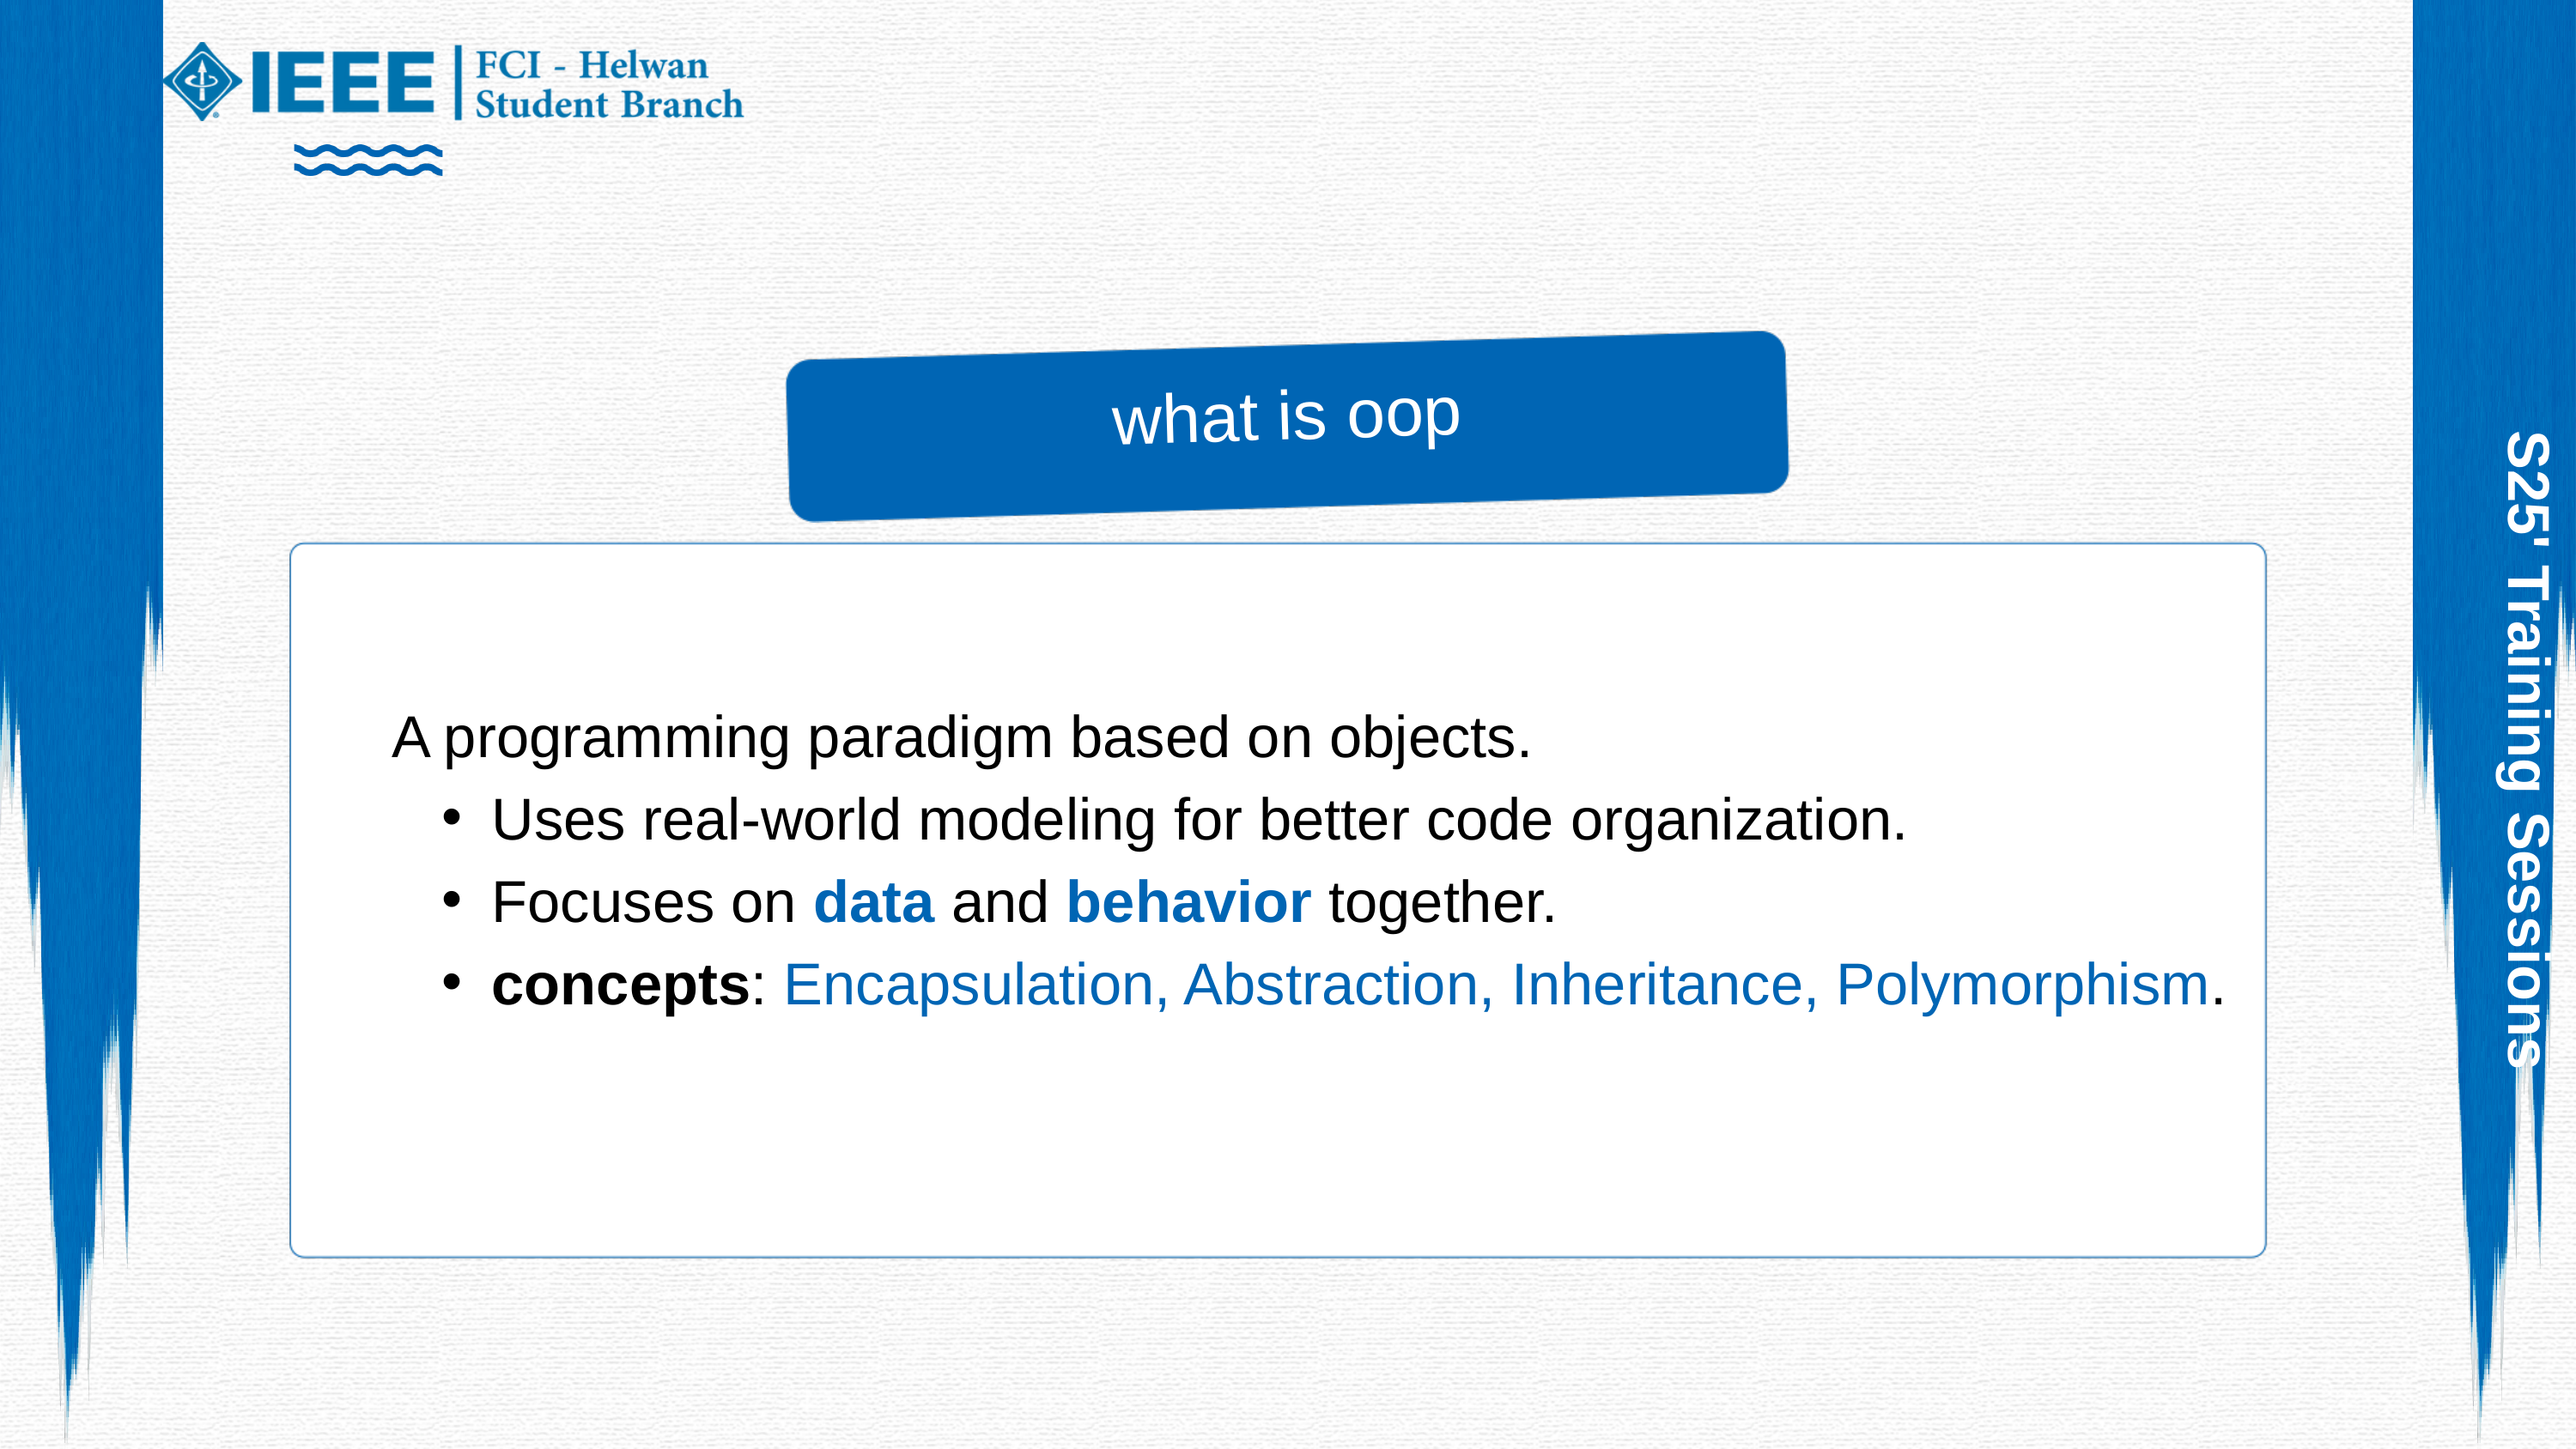

what is oop

A programming paradigm based on objects.
Uses real-world modeling for better code organization.
Focuses on data and behavior together.
concepts: Encapsulation, Abstraction, Inheritance, Polymorphism.

S25' Training Sessions